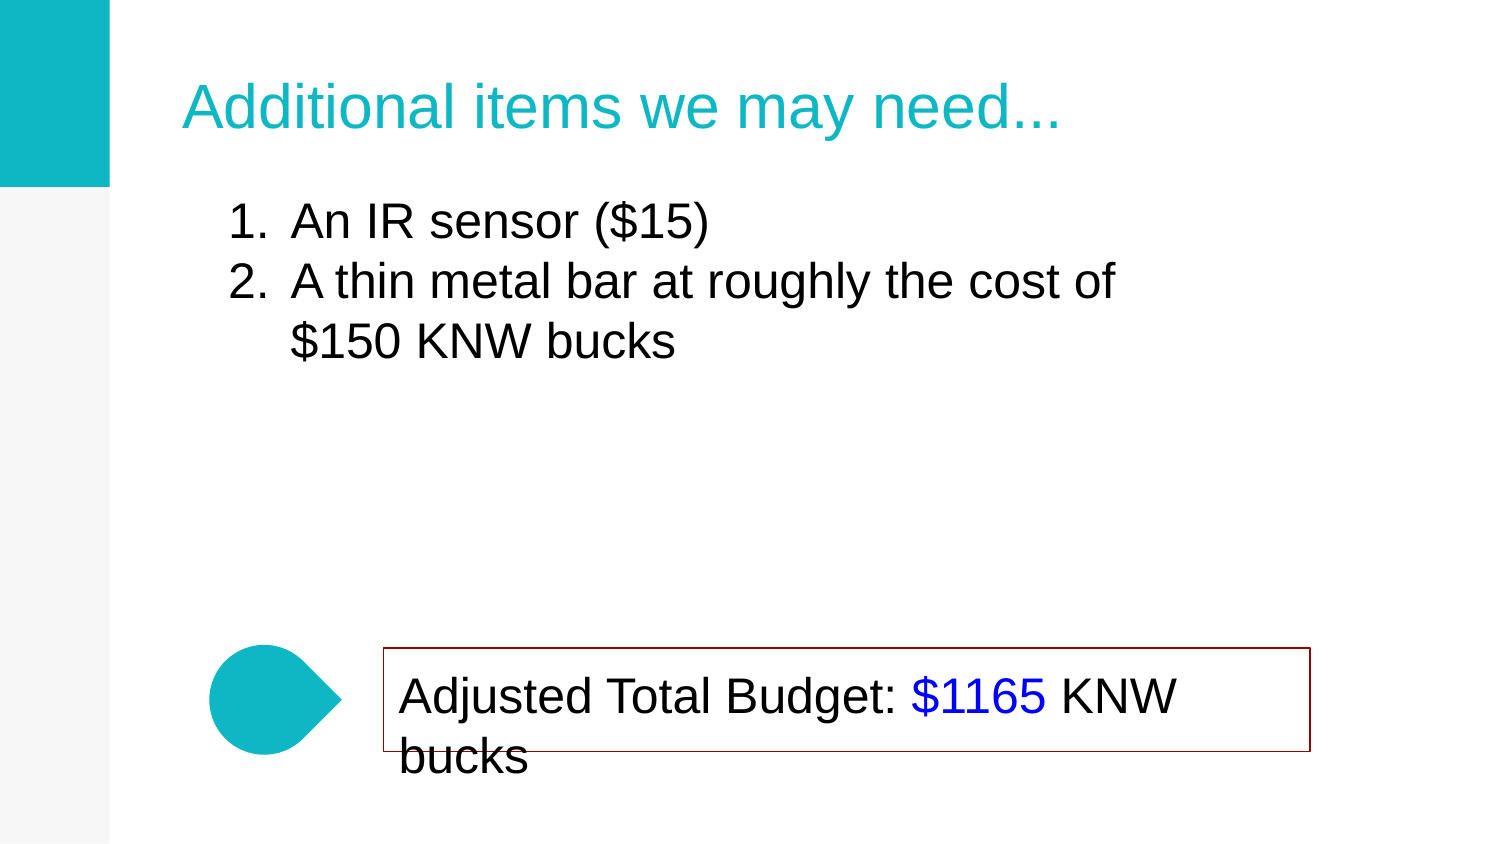

Additional items we may need...
An IR sensor ($15)
A thin metal bar at roughly the cost of $150 KNW bucks

Adjusted Total Budget: $1165 KNW bucks